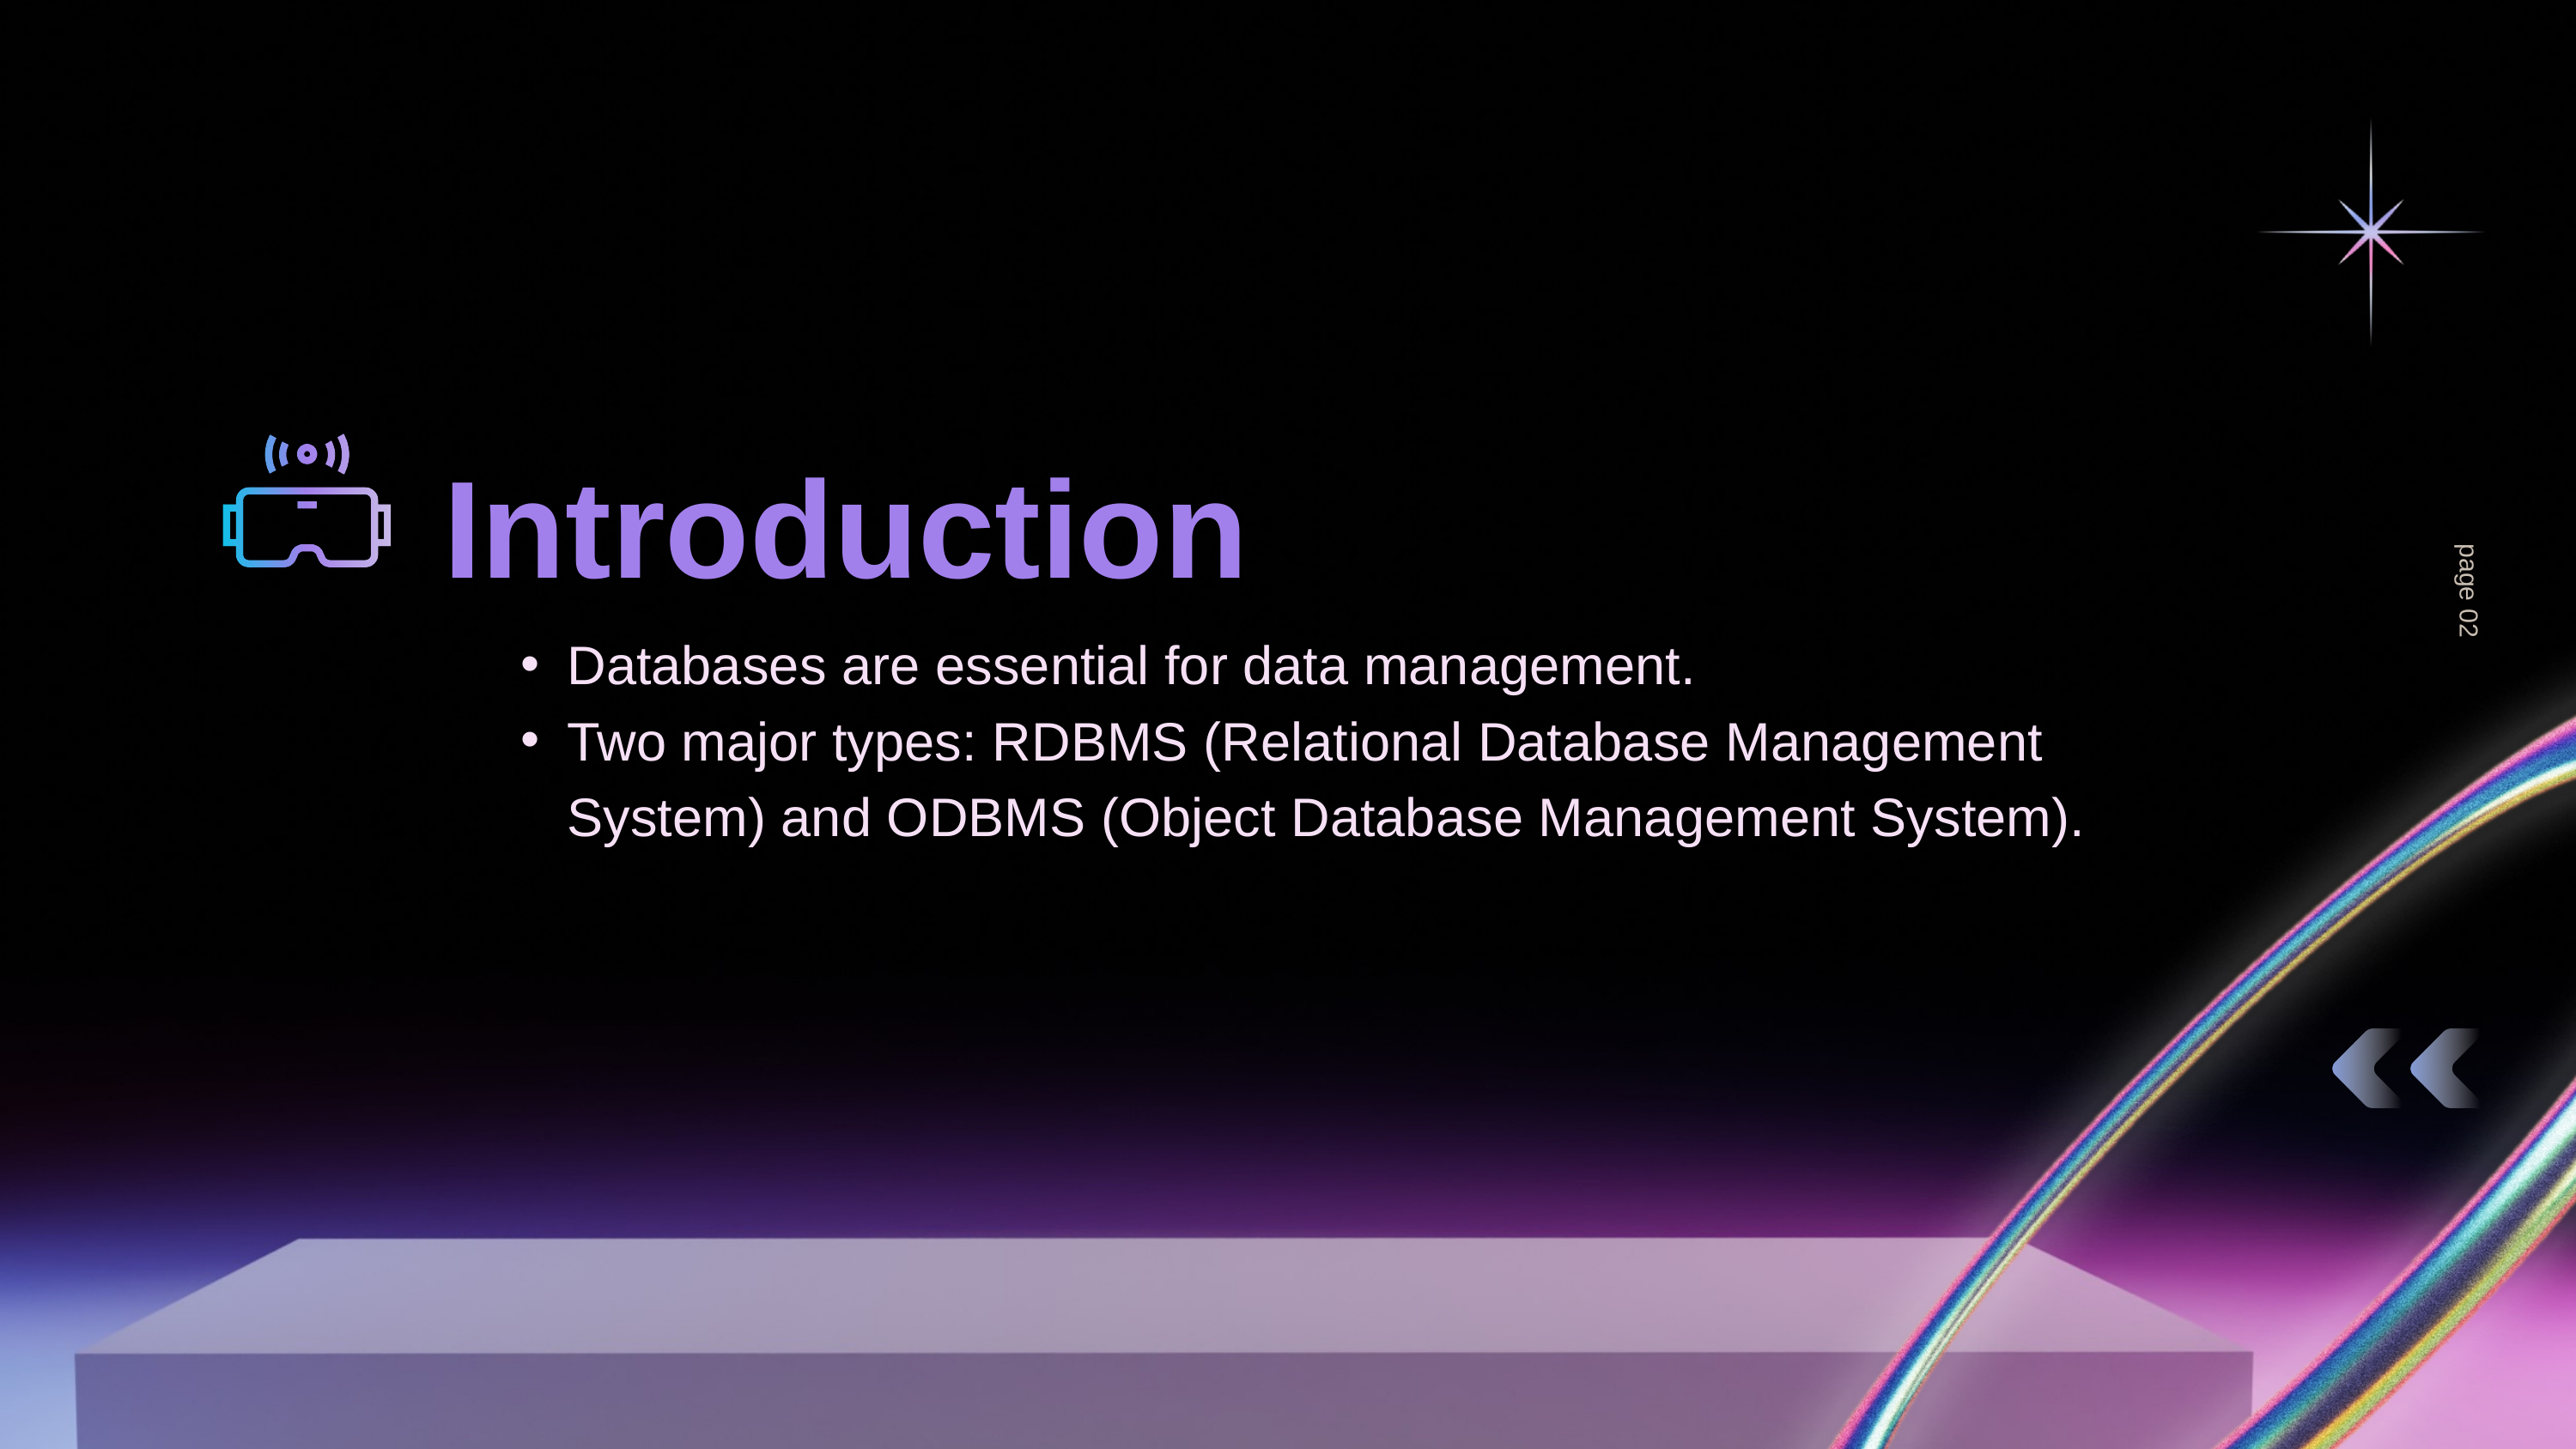

Introduction

page 02
Databases are essential for data management.
Two major types: RDBMS (Relational Database Management System) and ODBMS (Object Database Management System).